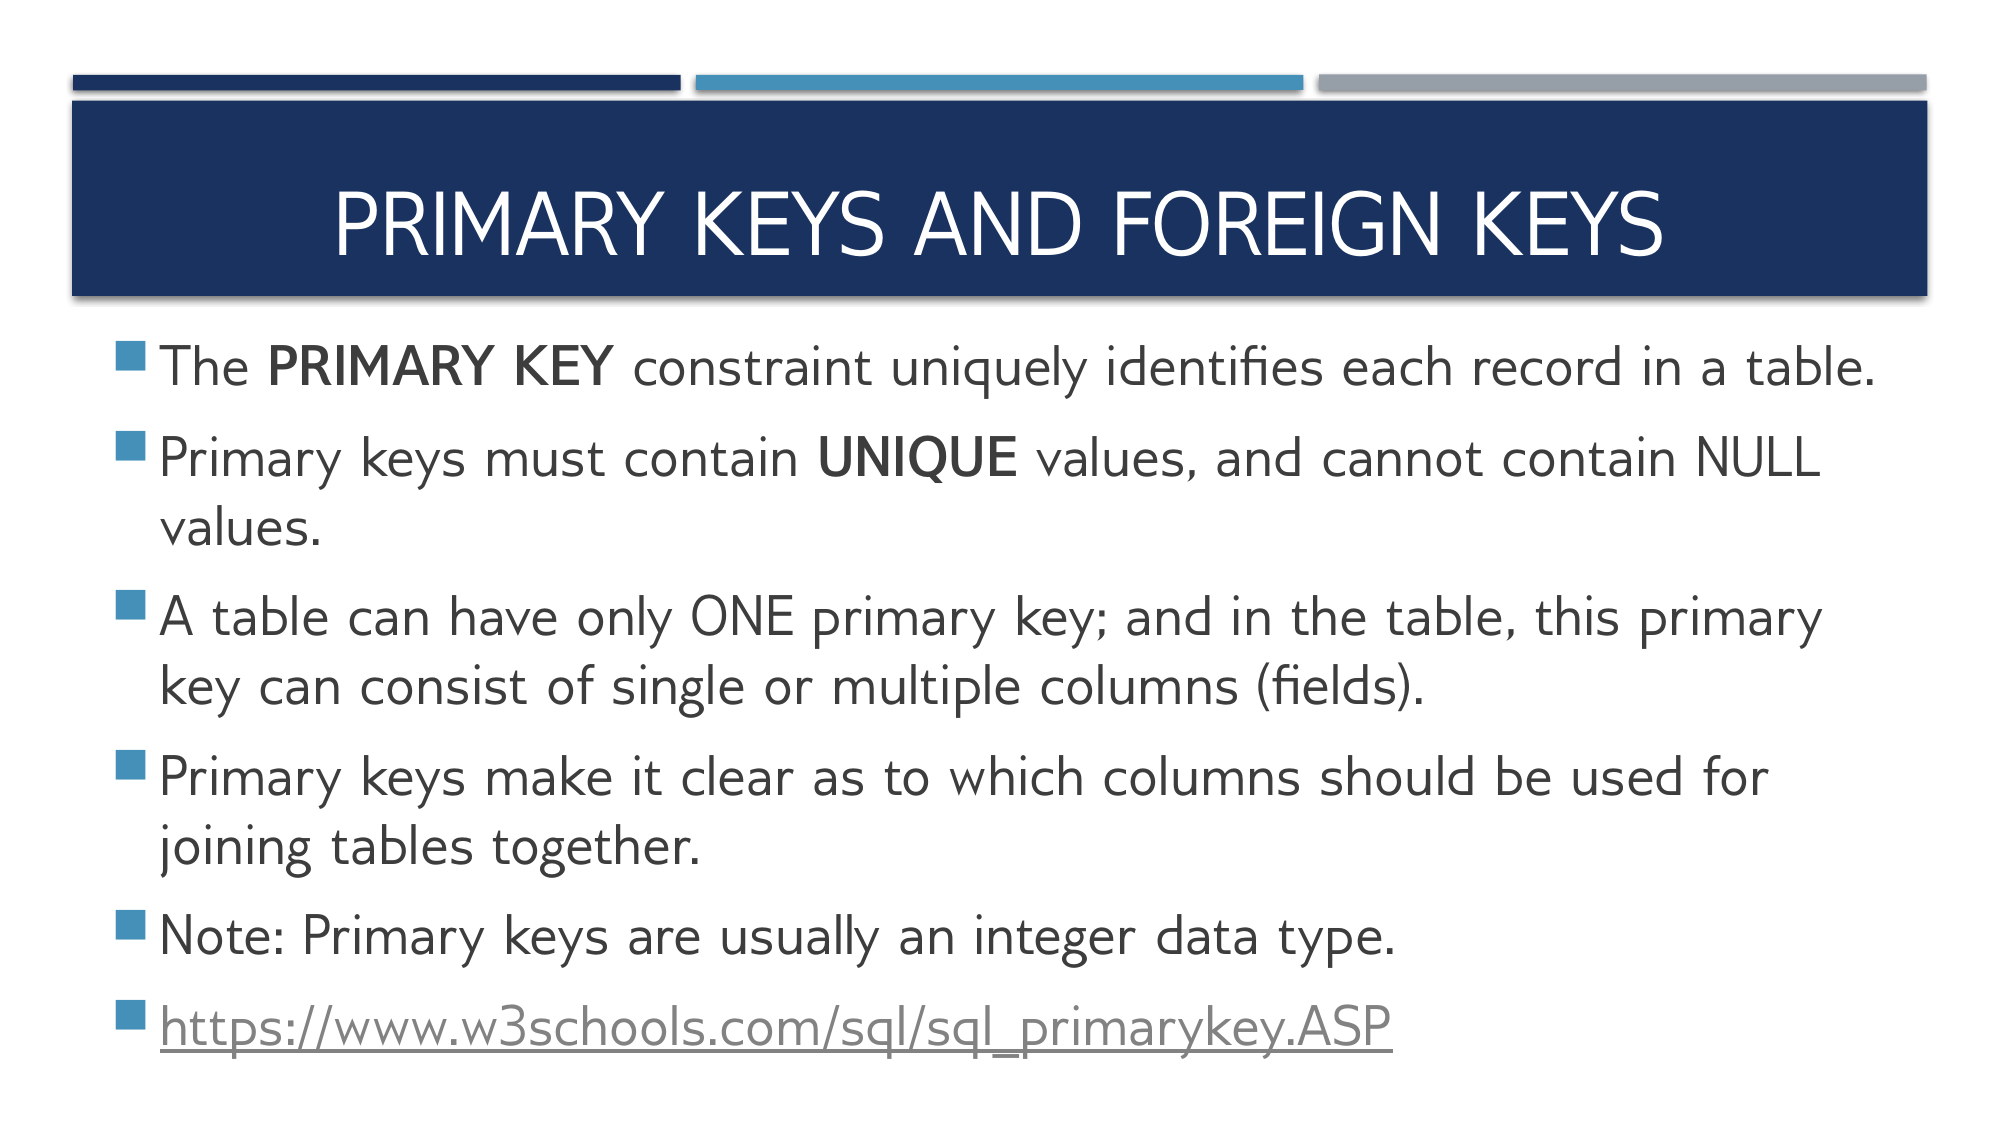

# Primary keys and foreign keys
The PRIMARY KEY constraint uniquely identifies each record in a table.
Primary keys must contain UNIQUE values, and cannot contain NULL values.
A table can have only ONE primary key; and in the table, this primary key can consist of single or multiple columns (fields).
Primary keys make it clear as to which columns should be used for joining tables together.
Note: Primary keys are usually an integer data type.
https://www.w3schools.com/sql/sql_primarykey.ASP